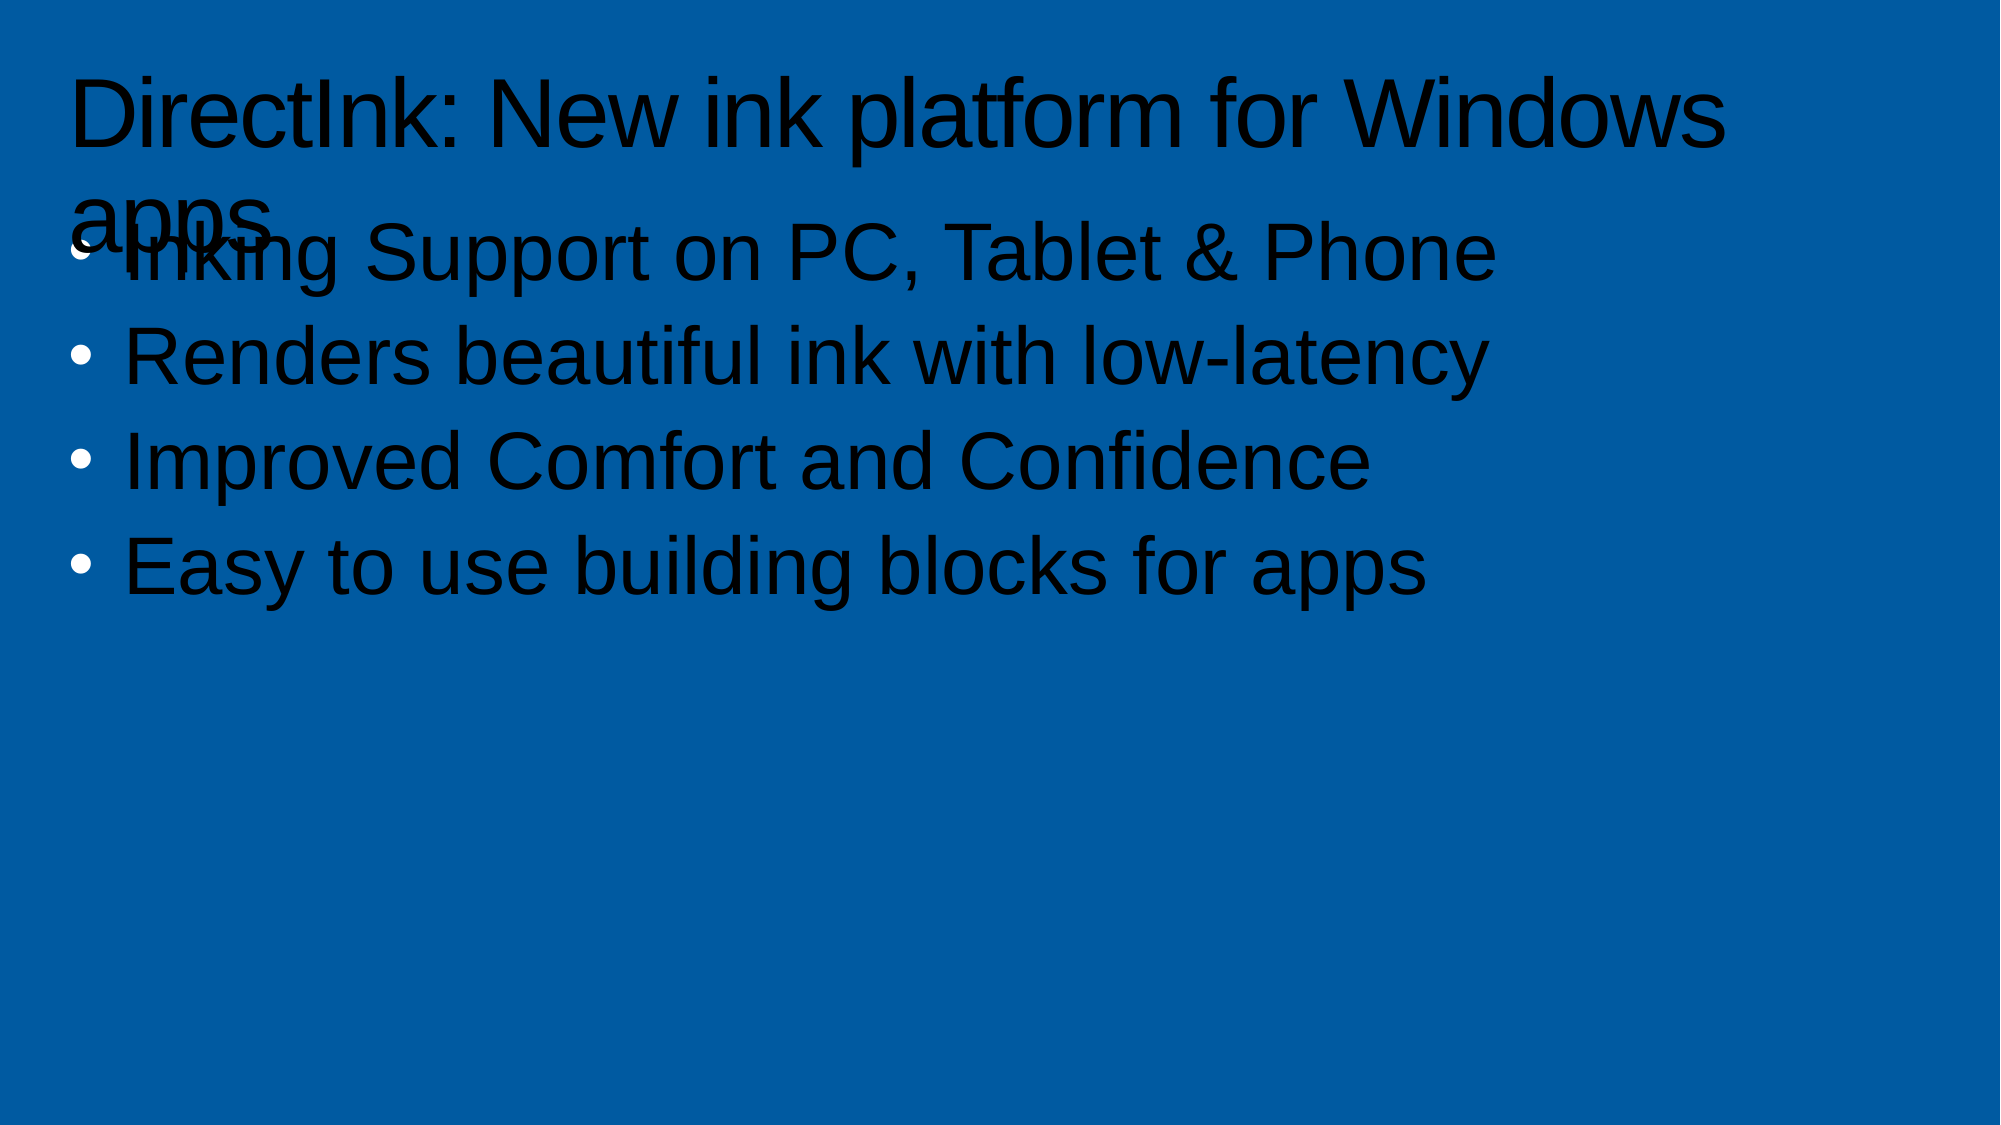

# DirectInk: New ink platform for Windows apps
Inking Support on PC, Tablet & Phone
Renders beautiful ink with low-latency
Improved Comfort and Confidence
Easy to use building blocks for apps